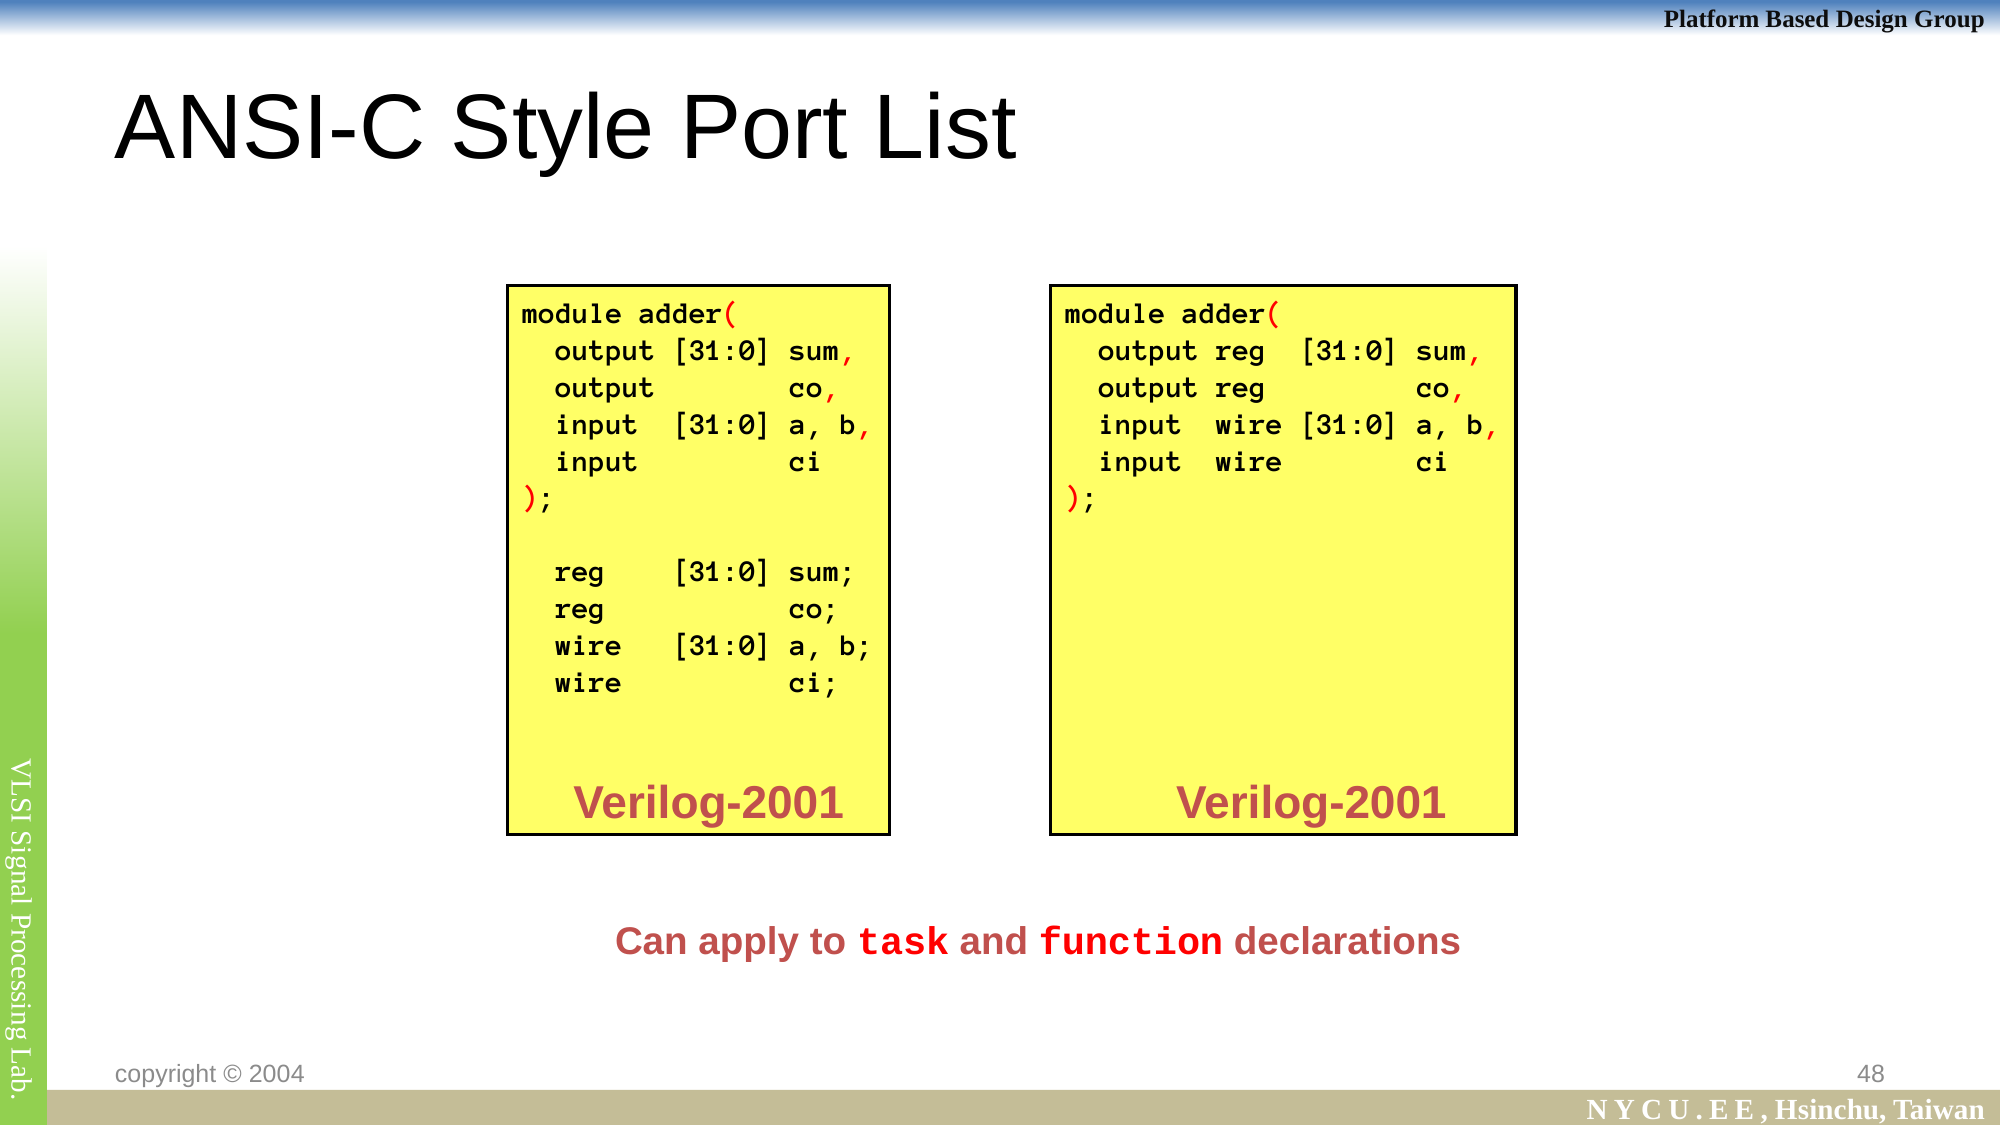

# ANSI-C Style Port List
module adder(
  output [31:0] sum,
  output        co,
  input  [31:0] a, b,
  input         ci
);

  reg    [31:0] sum;
  reg           co;
  wire   [31:0] a, b;
  wire          ci;

      Verilog-2001
module adder(
  output reg  [31:0] sum,
  output reg         co,
  input  wire [31:0] a, b,
  input  wire        ci
);

             Verilog-2001
Can apply to task and function declarations
48
copyright © 2004